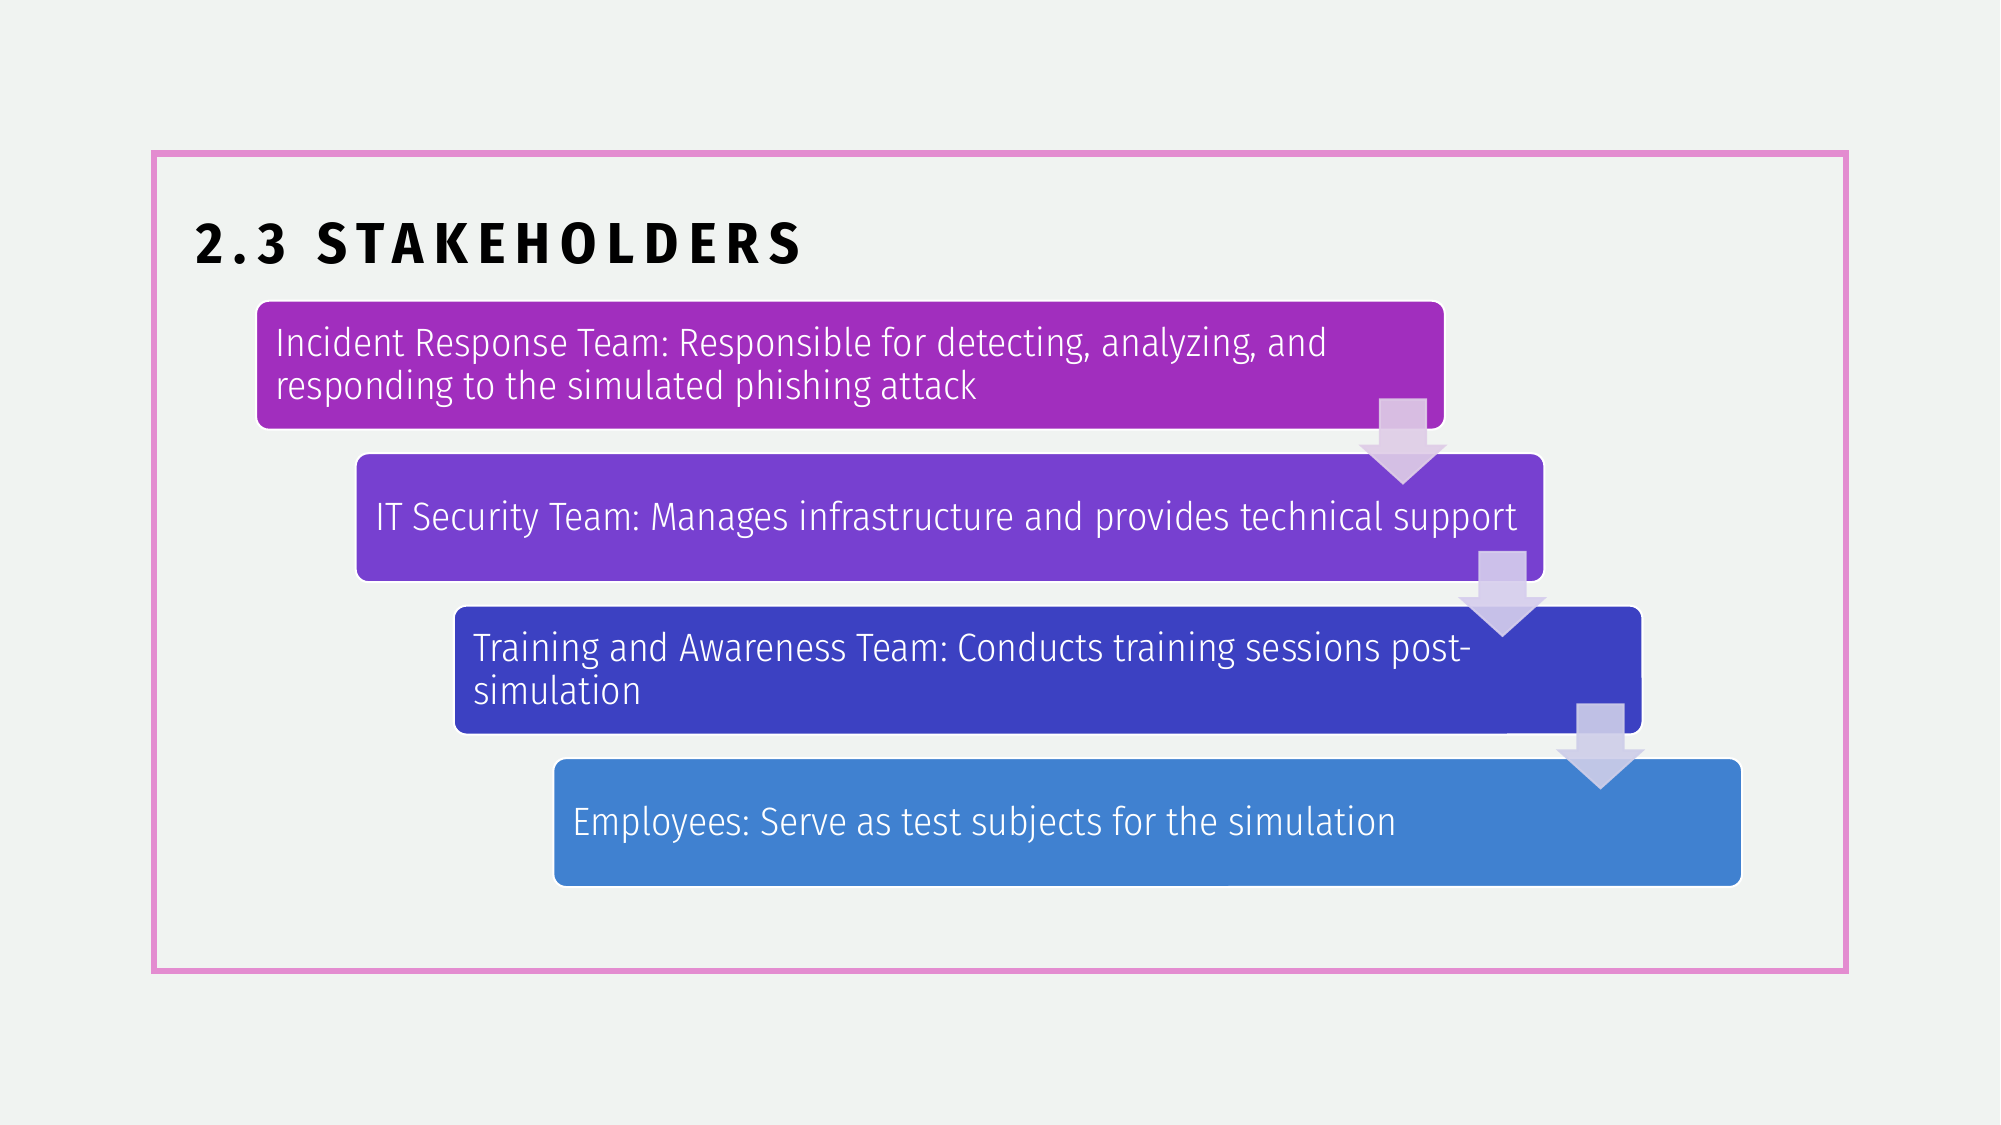

# 2.3 Stakeholders
Incident Response Team: Responsible for detecting, analyzing, and responding to the simulated phishing attack
IT Security Team: Manages infrastructure and provides technical support
Training and Awareness Team: Conducts training sessions post-simulation
Employees: Serve as test subjects for the simulation